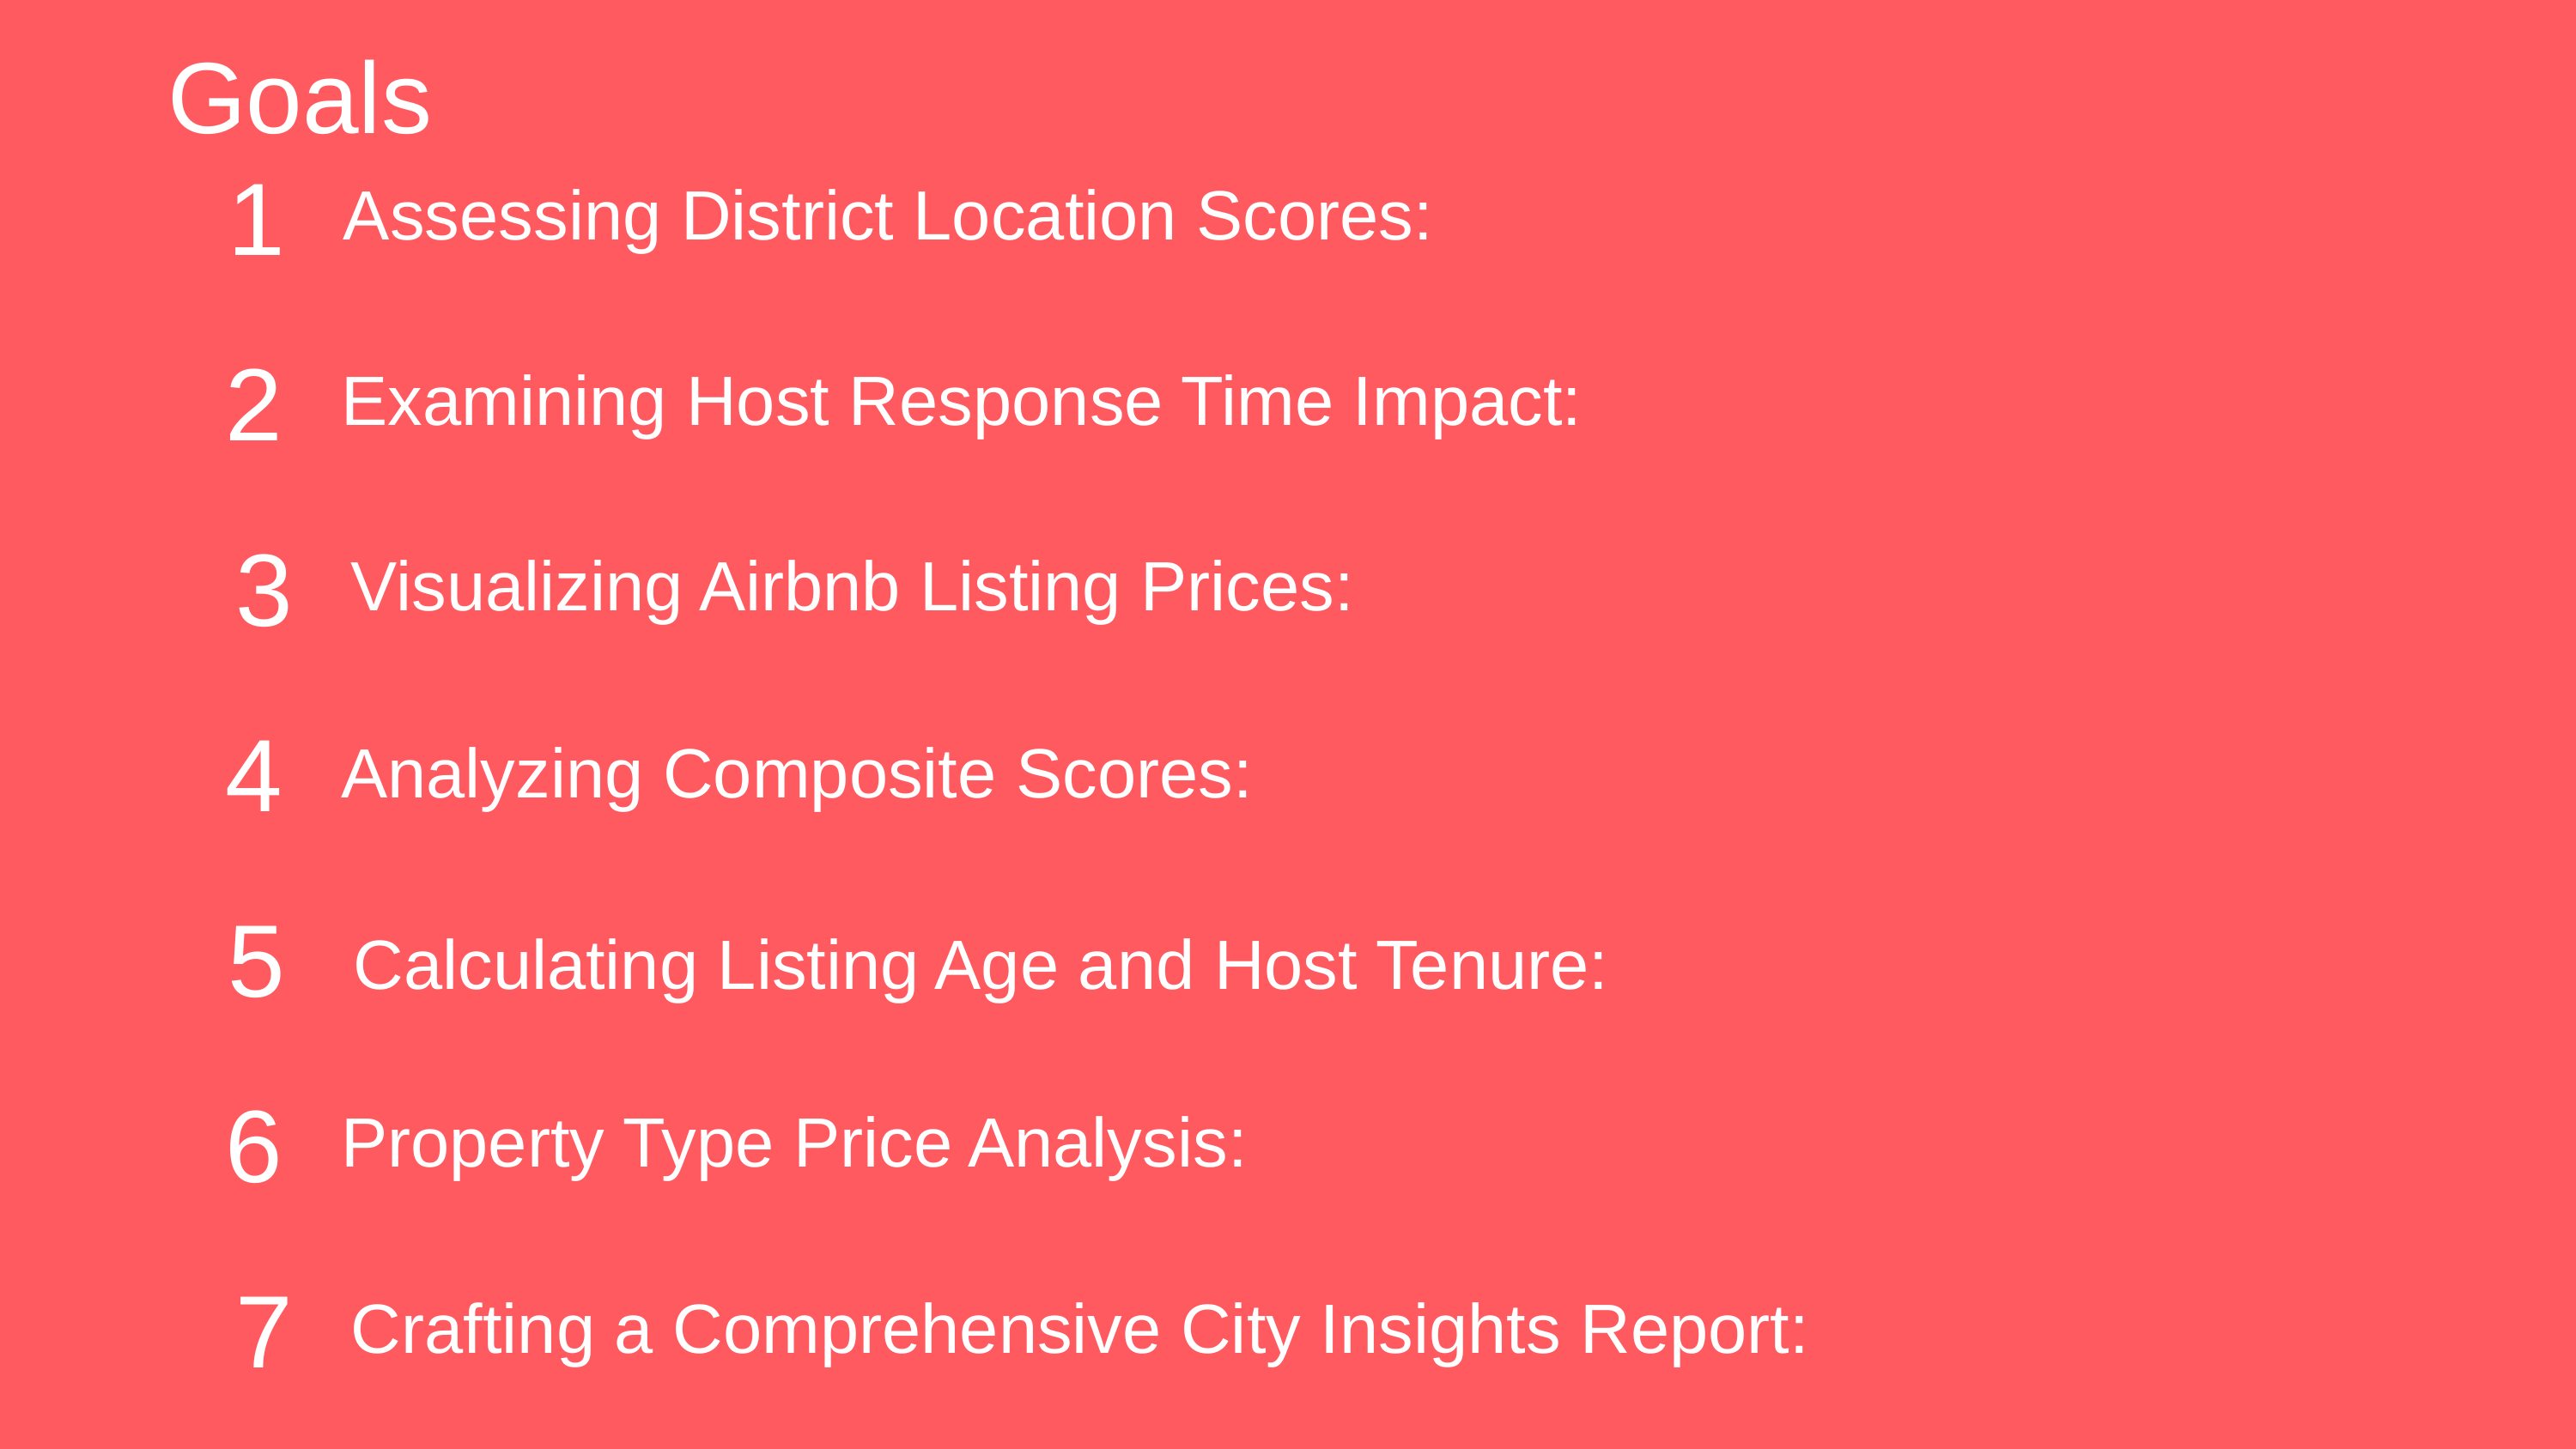

Goals
1
Assessing District Location Scores:
2
Examining Host Response Time Impact:
3
Visualizing Airbnb Listing Prices:
4
Analyzing Composite Scores:
5
Calculating Listing Age and Host Tenure:
6
Property Type Price Analysis:
7
Crafting a Comprehensive City Insights Report: